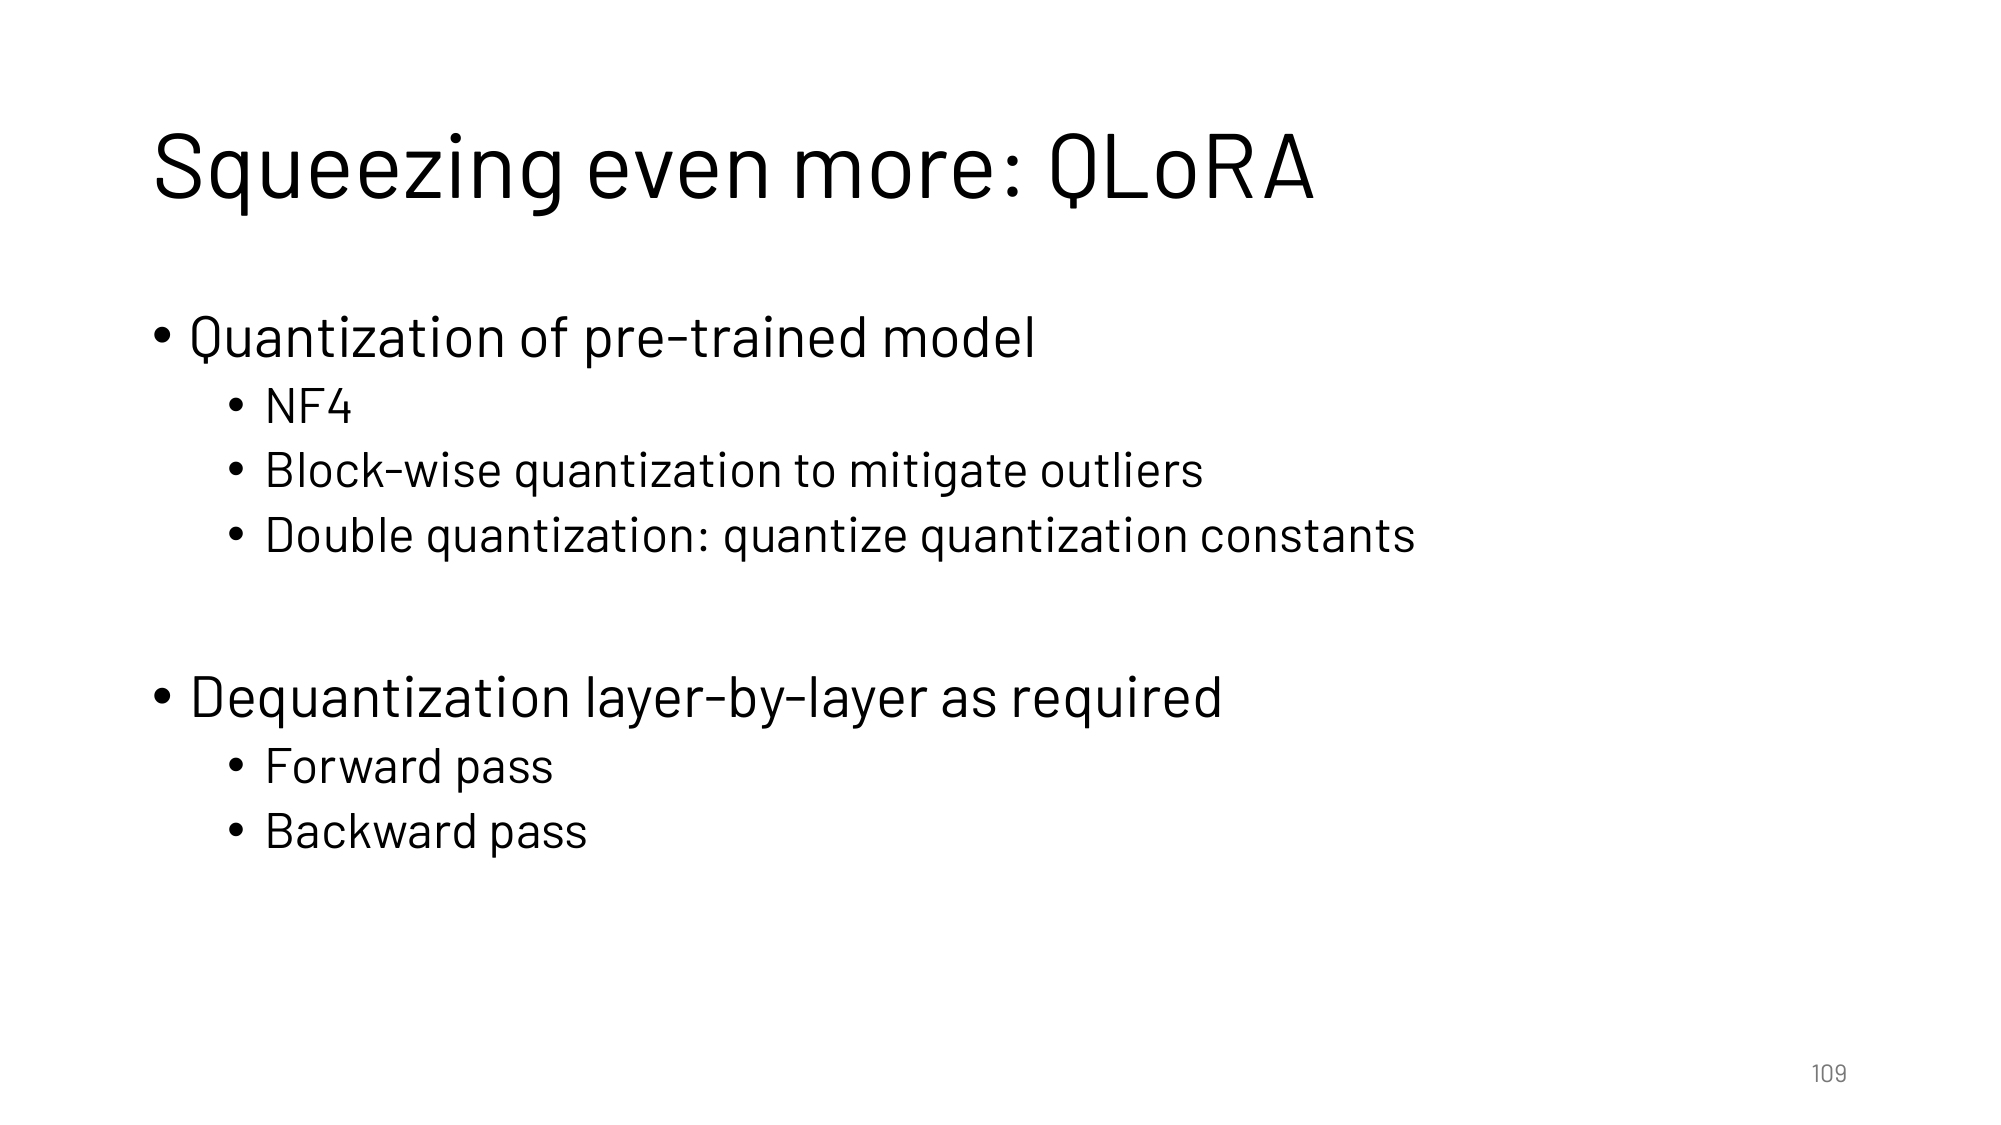

# Squeezing even more: QLoRA
Quantization of pre-trained model
NF4
Block-wise quantization to mitigate outliers
Double quantization: quantize quantization constants

Dequantization layer-by-layer as required
Forward pass
Backward pass
109